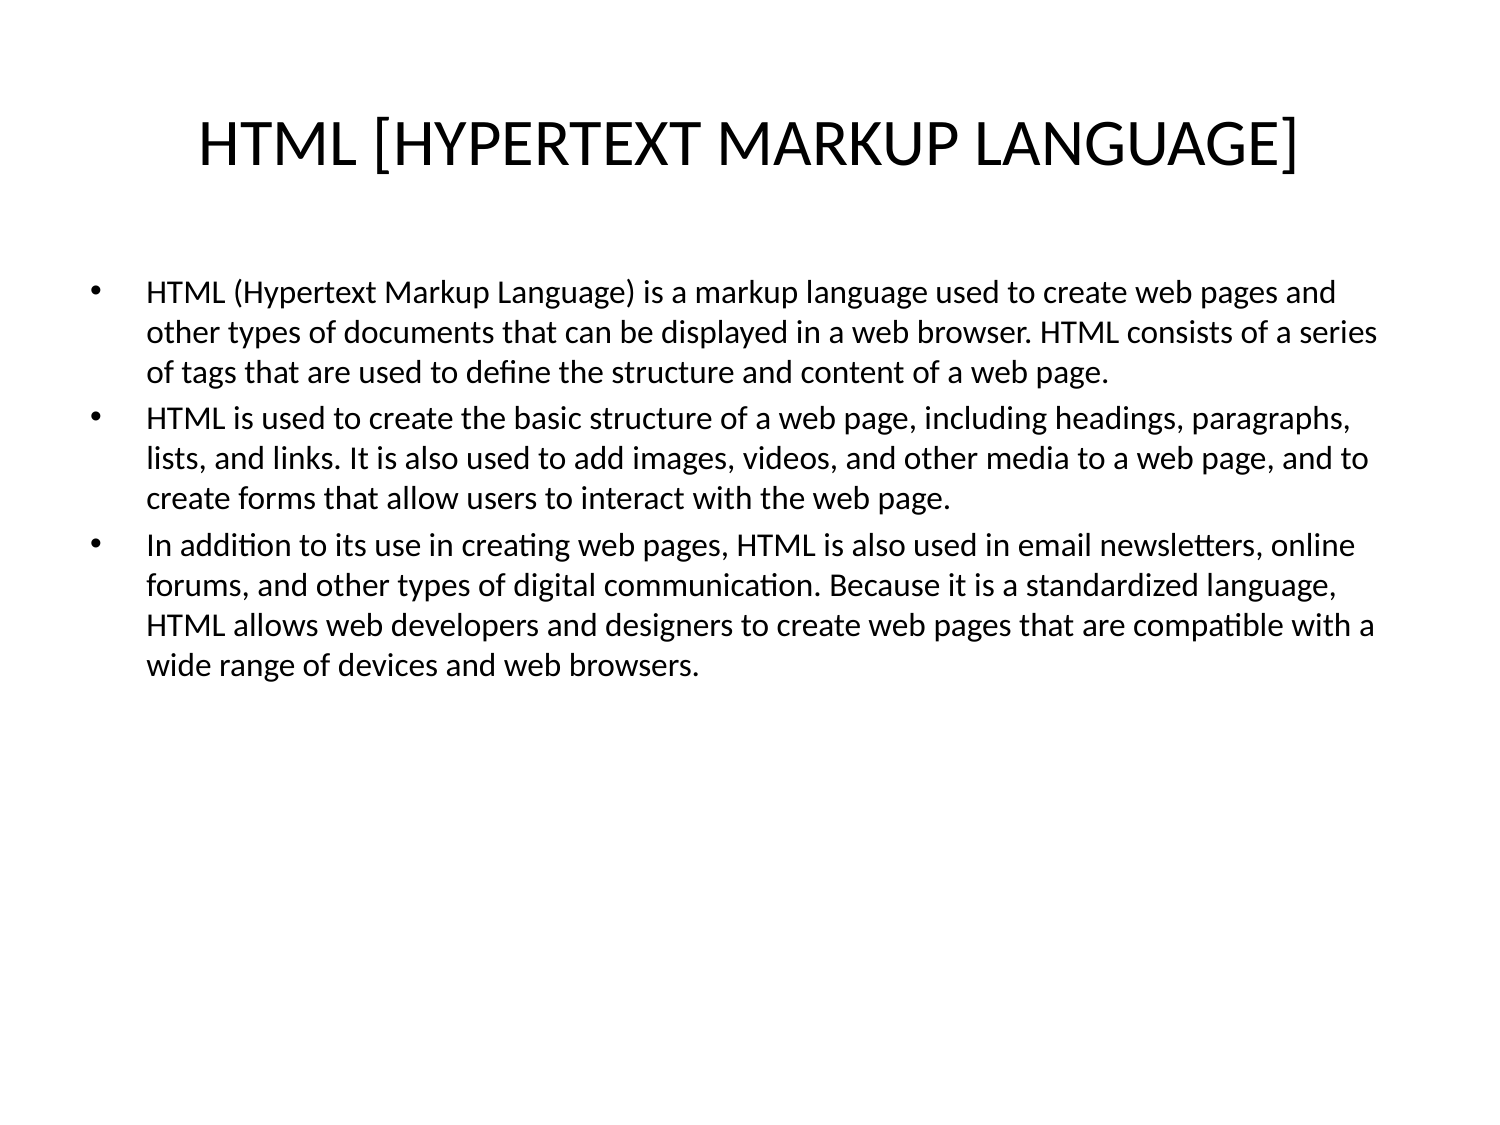

# HTML [HYPERTEXT MARKUP LANGUAGE]
HTML (Hypertext Markup Language) is a markup language used to create web pages and other types of documents that can be displayed in a web browser. HTML consists of a series of tags that are used to define the structure and content of a web page.
HTML is used to create the basic structure of a web page, including headings, paragraphs, lists, and links. It is also used to add images, videos, and other media to a web page, and to create forms that allow users to interact with the web page.
In addition to its use in creating web pages, HTML is also used in email newsletters, online forums, and other types of digital communication. Because it is a standardized language, HTML allows web developers and designers to create web pages that are compatible with a wide range of devices and web browsers.